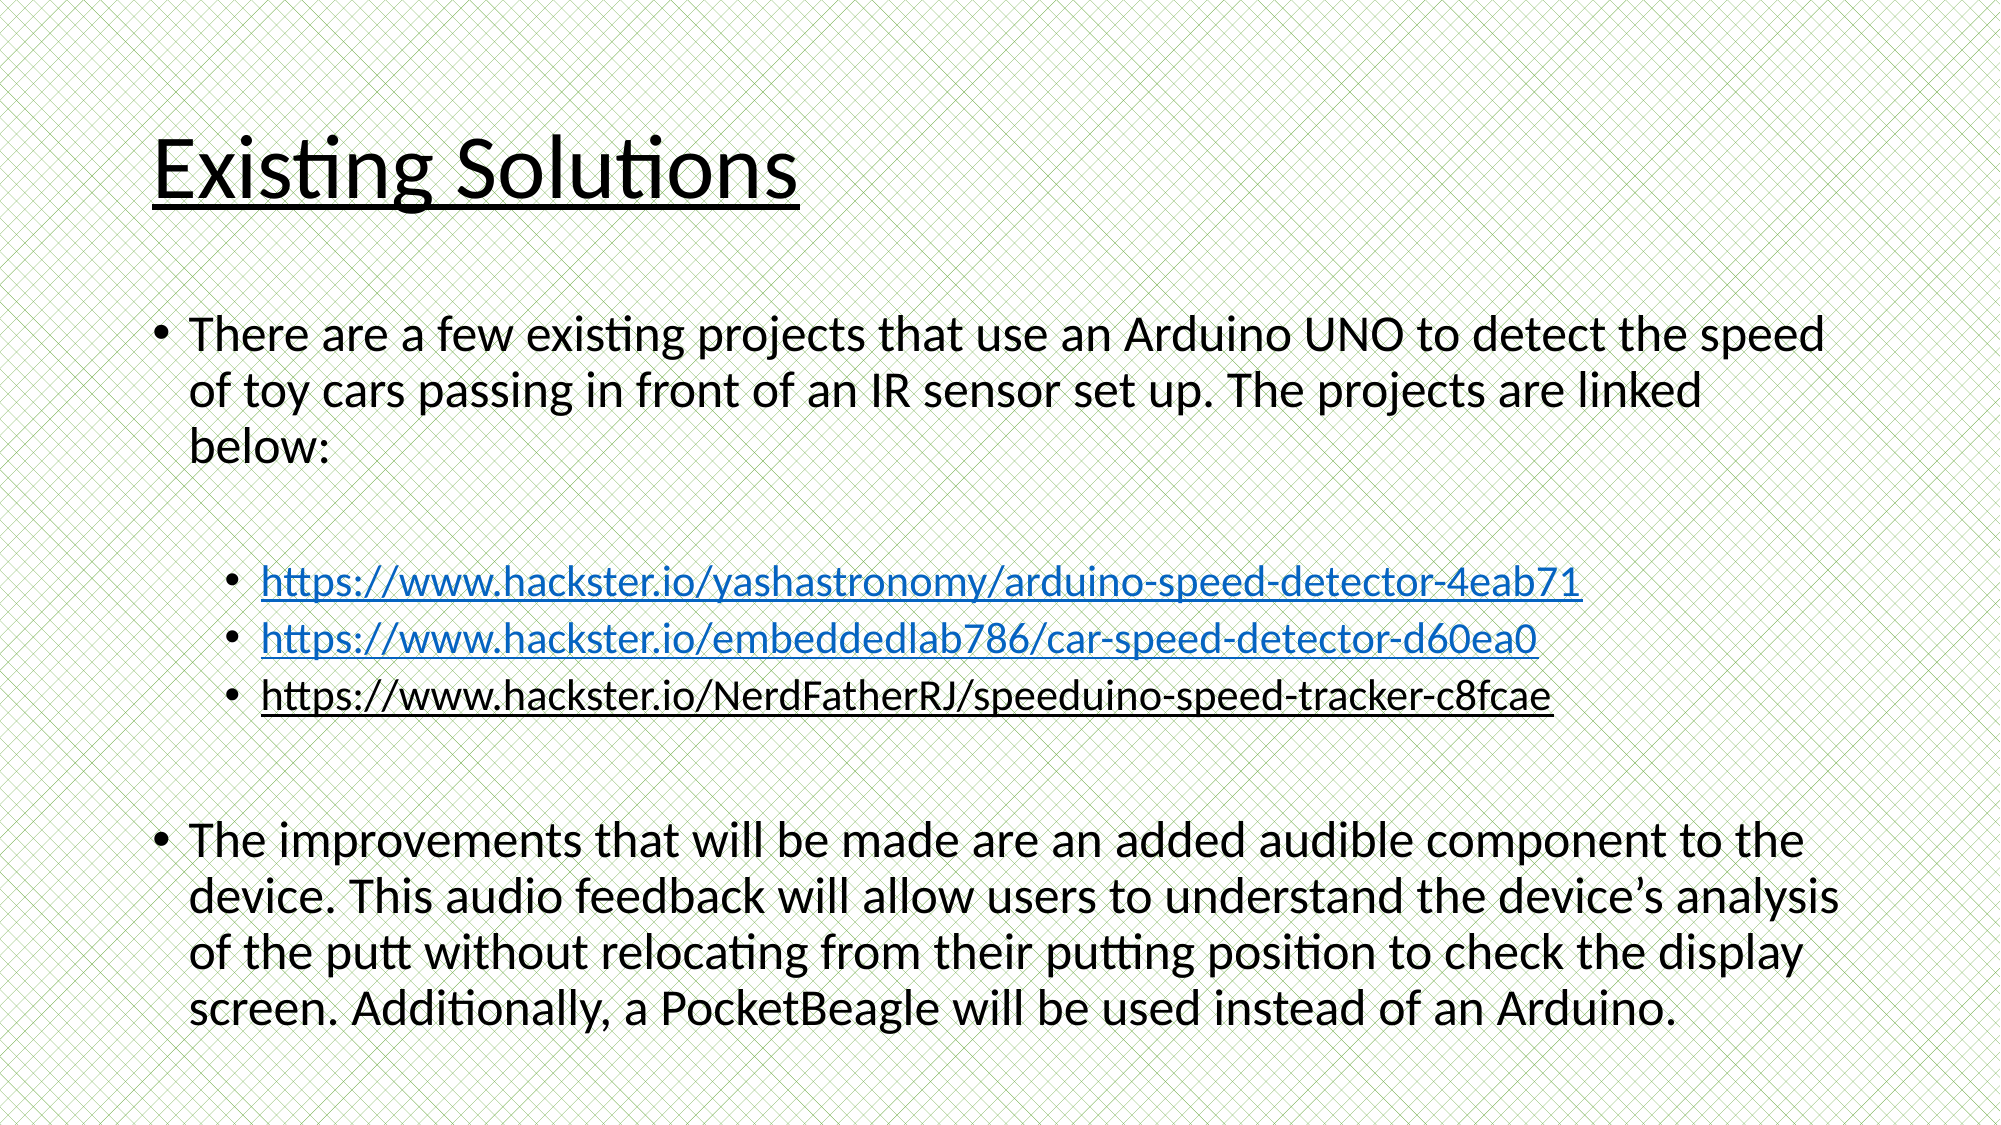

# Existing Solutions
There are a few existing projects that use an Arduino UNO to detect the speed of toy cars passing in front of an IR sensor set up. The projects are linked below:

https://www.hackster.io/yashastronomy/arduino-speed-detector-4eab71
https://www.hackster.io/embeddedlab786/car-speed-detector-d60ea0
https://www.hackster.io/NerdFatherRJ/speeduino-speed-tracker-c8fcae

The improvements that will be made are an added audible component to the device. This audio feedback will allow users to understand the device’s analysis of the putt without relocating from their putting position to check the display screen. Additionally, a PocketBeagle will be used instead of an Arduino.